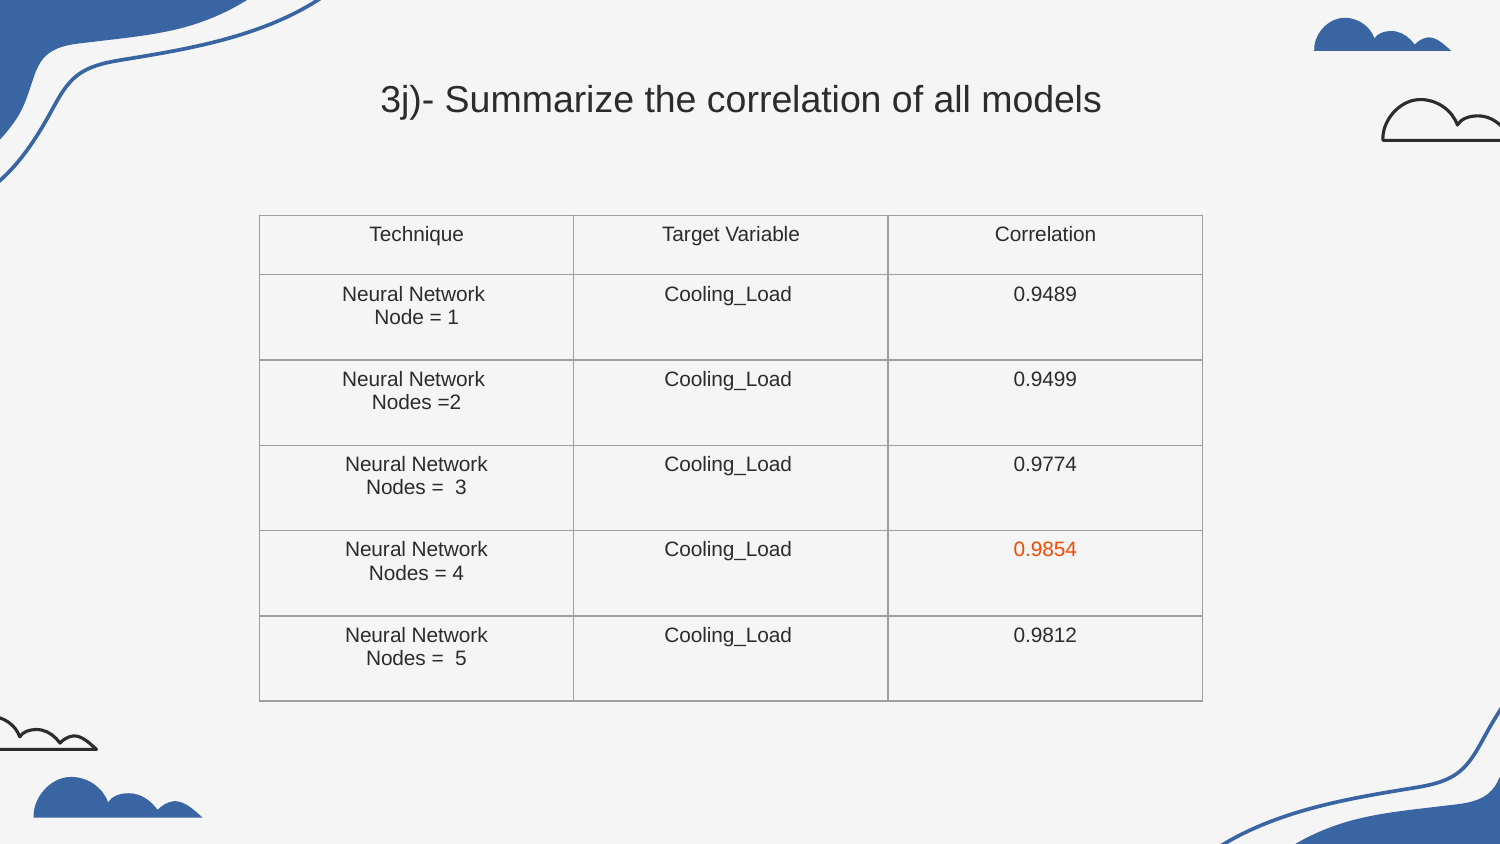

# 3j)- Summarize the correlation of all models
| Technique | Target Variable | Correlation |
| --- | --- | --- |
| Neural Network Node = 1 | Cooling\_Load | 0.9489 |
| Neural Network Nodes =2 | Cooling\_Load | 0.9499 |
| Neural Network Nodes = 3 | Cooling\_Load | 0.9774 |
| Neural Network Nodes = 4 | Cooling\_Load | 0.9854 |
| Neural Network Nodes = 5 | Cooling\_Load | 0.9812 |